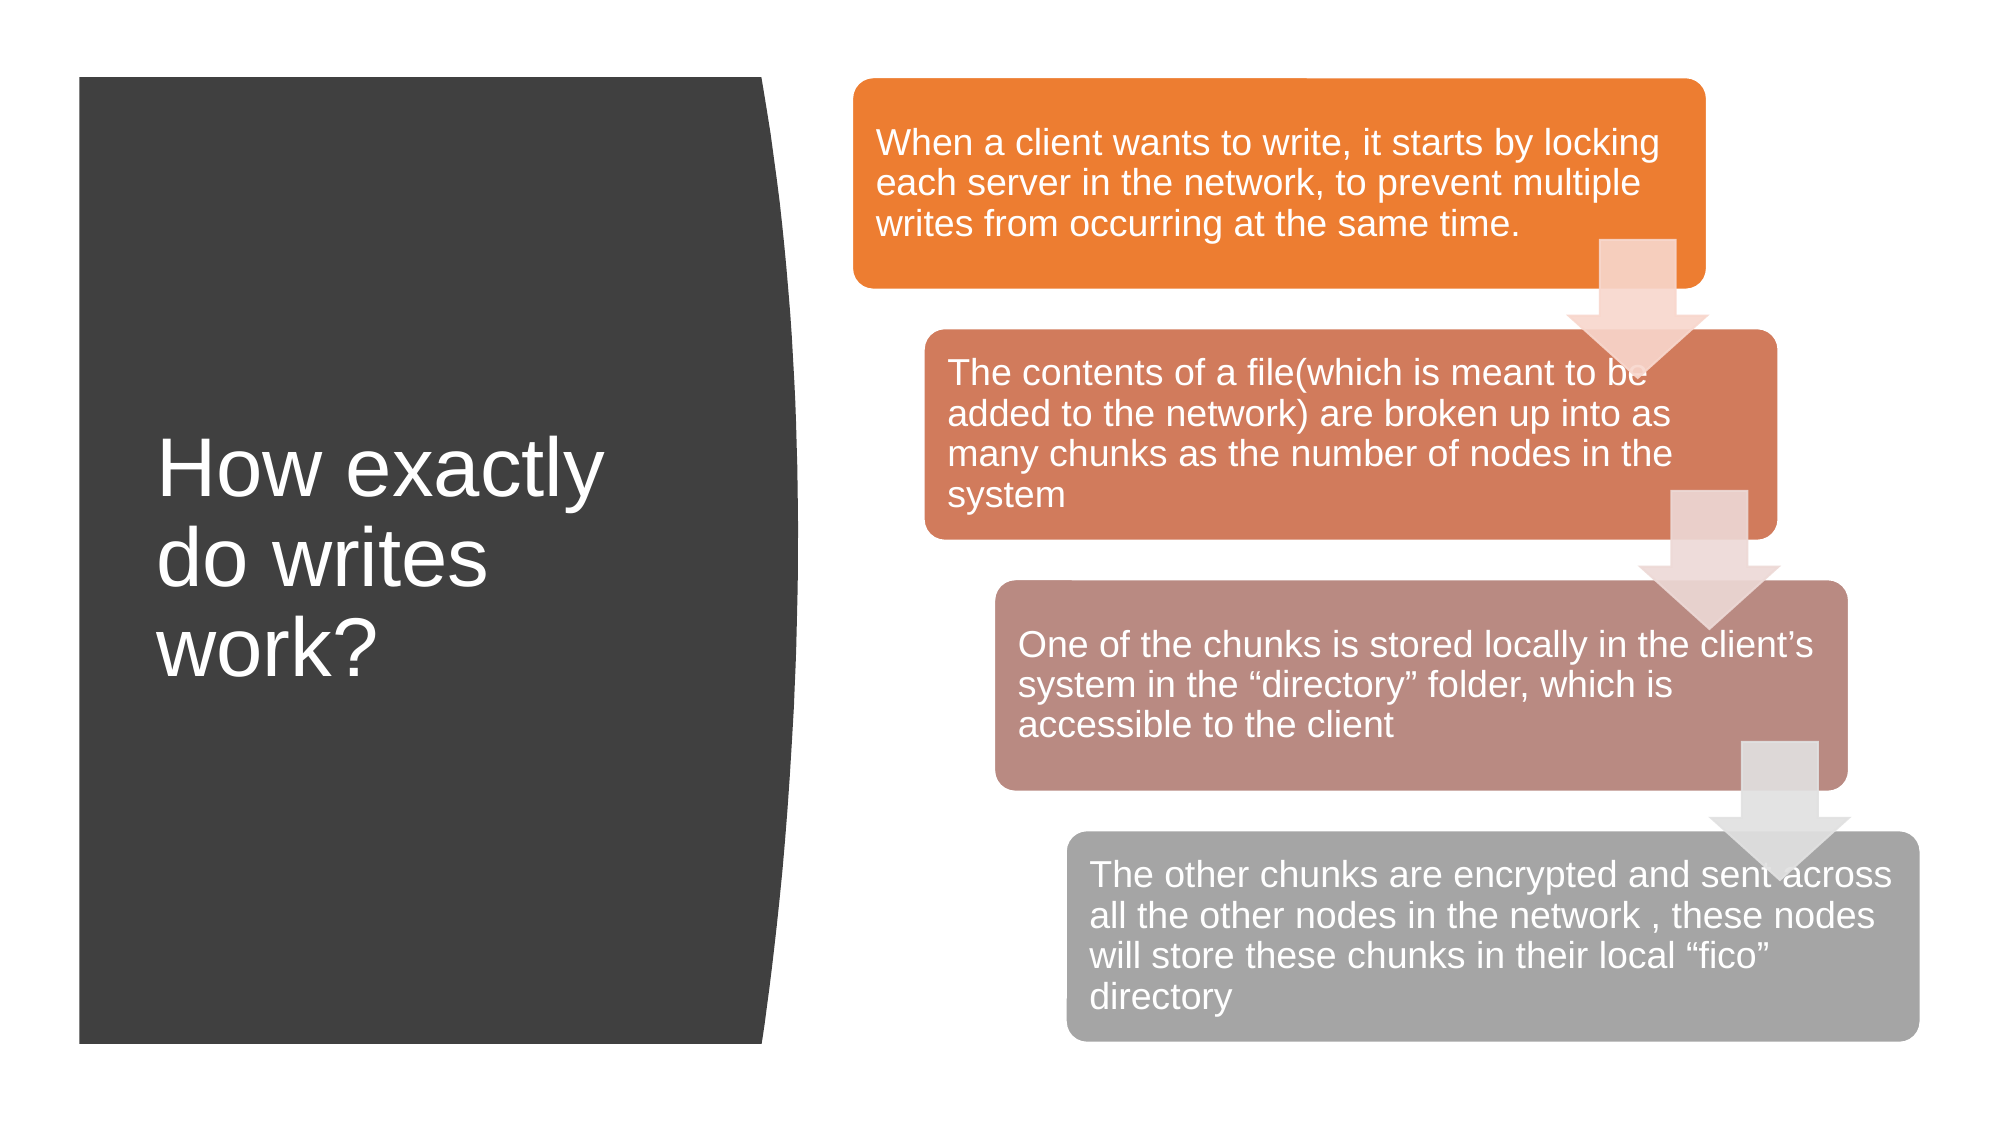

When a client wants to write, it starts by locking each server in the network, to prevent multiple writes from occurring at the same time.
The contents of a file(which is meant to be added to the network) are broken up into as many chunks as the number of nodes in the system
One of the chunks is stored locally in the client’s system in the “directory” folder, which is accessible to the client
The other chunks are encrypted and sent across all the other nodes in the network , these nodes will store these chunks in their local “fico” directory

# How exactly do writes work?